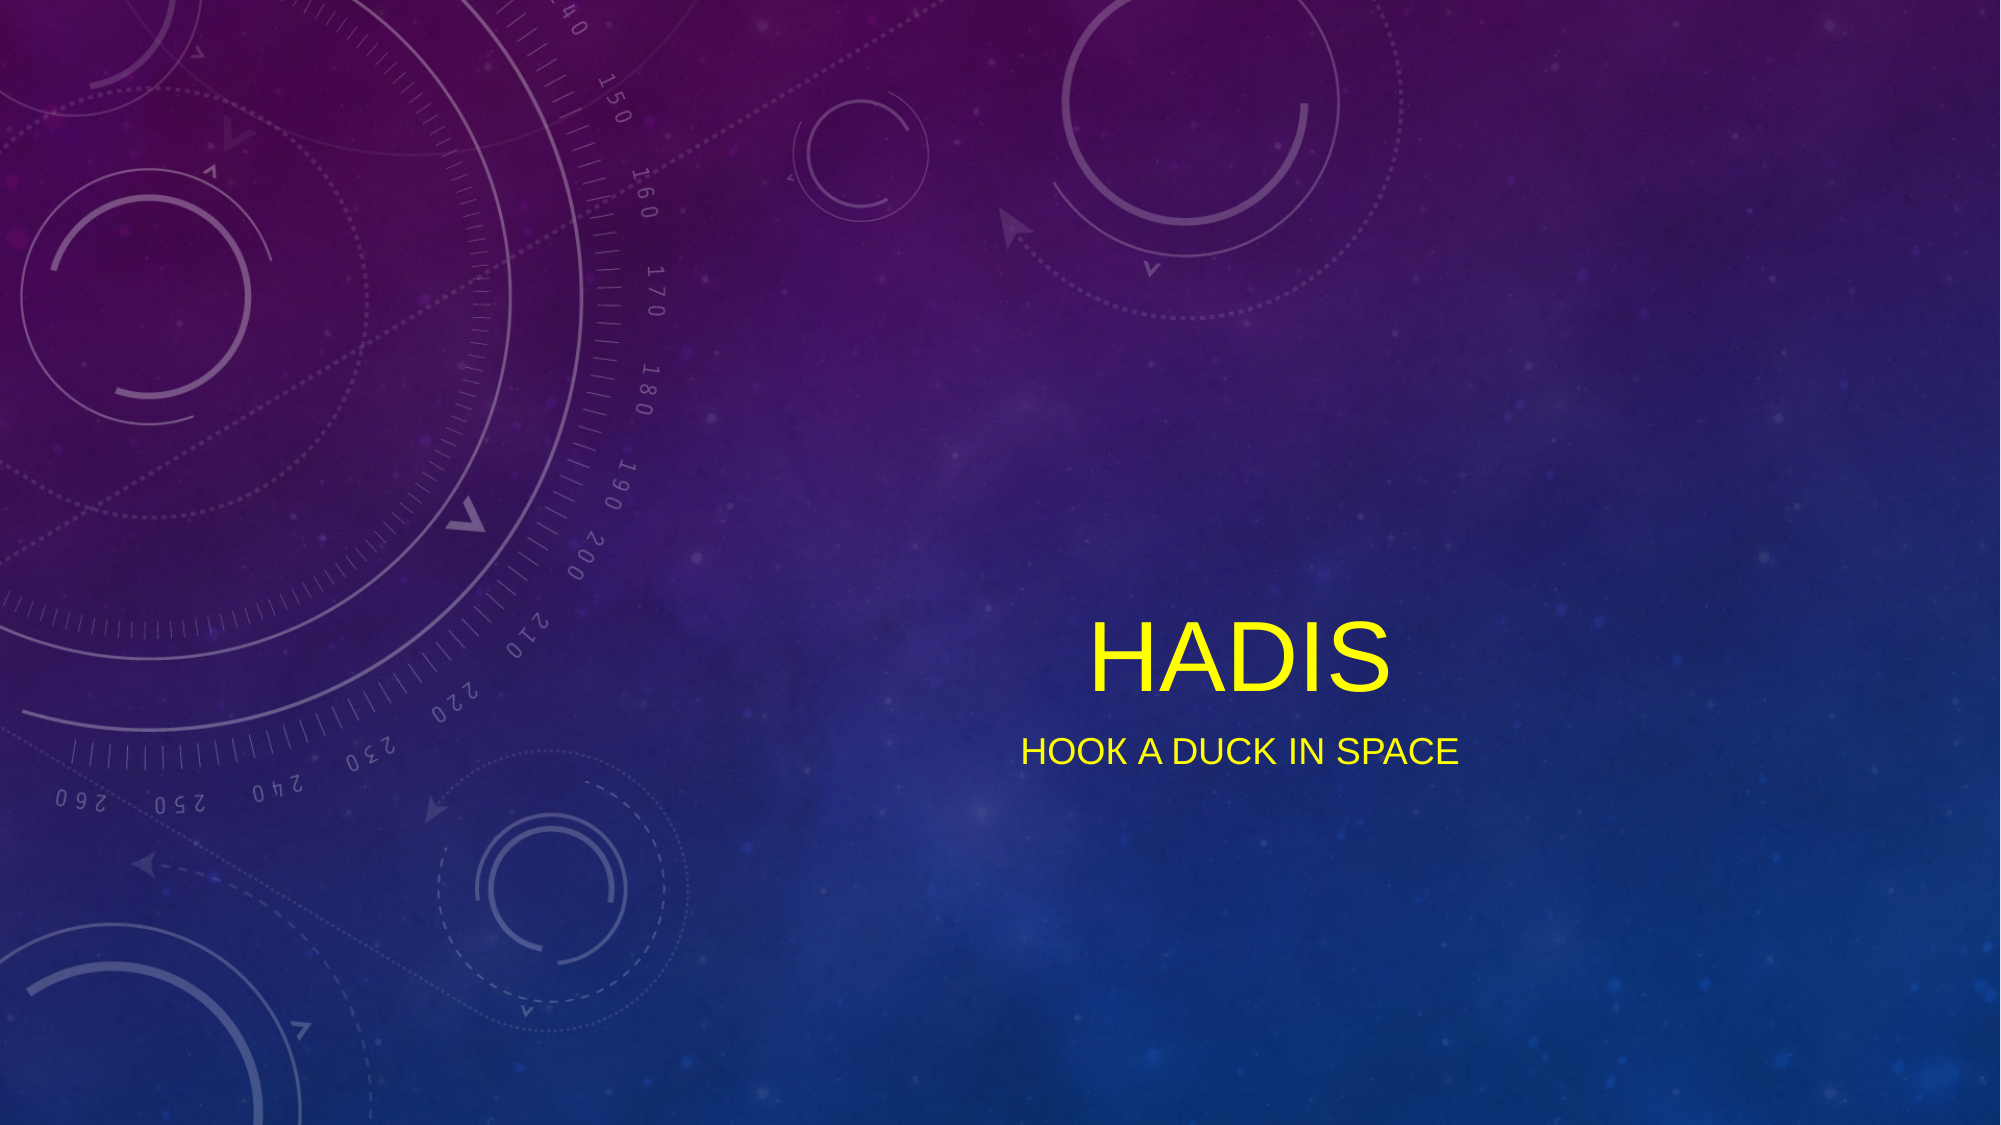

# HADIS
Hоок A DUCK IN SPACE